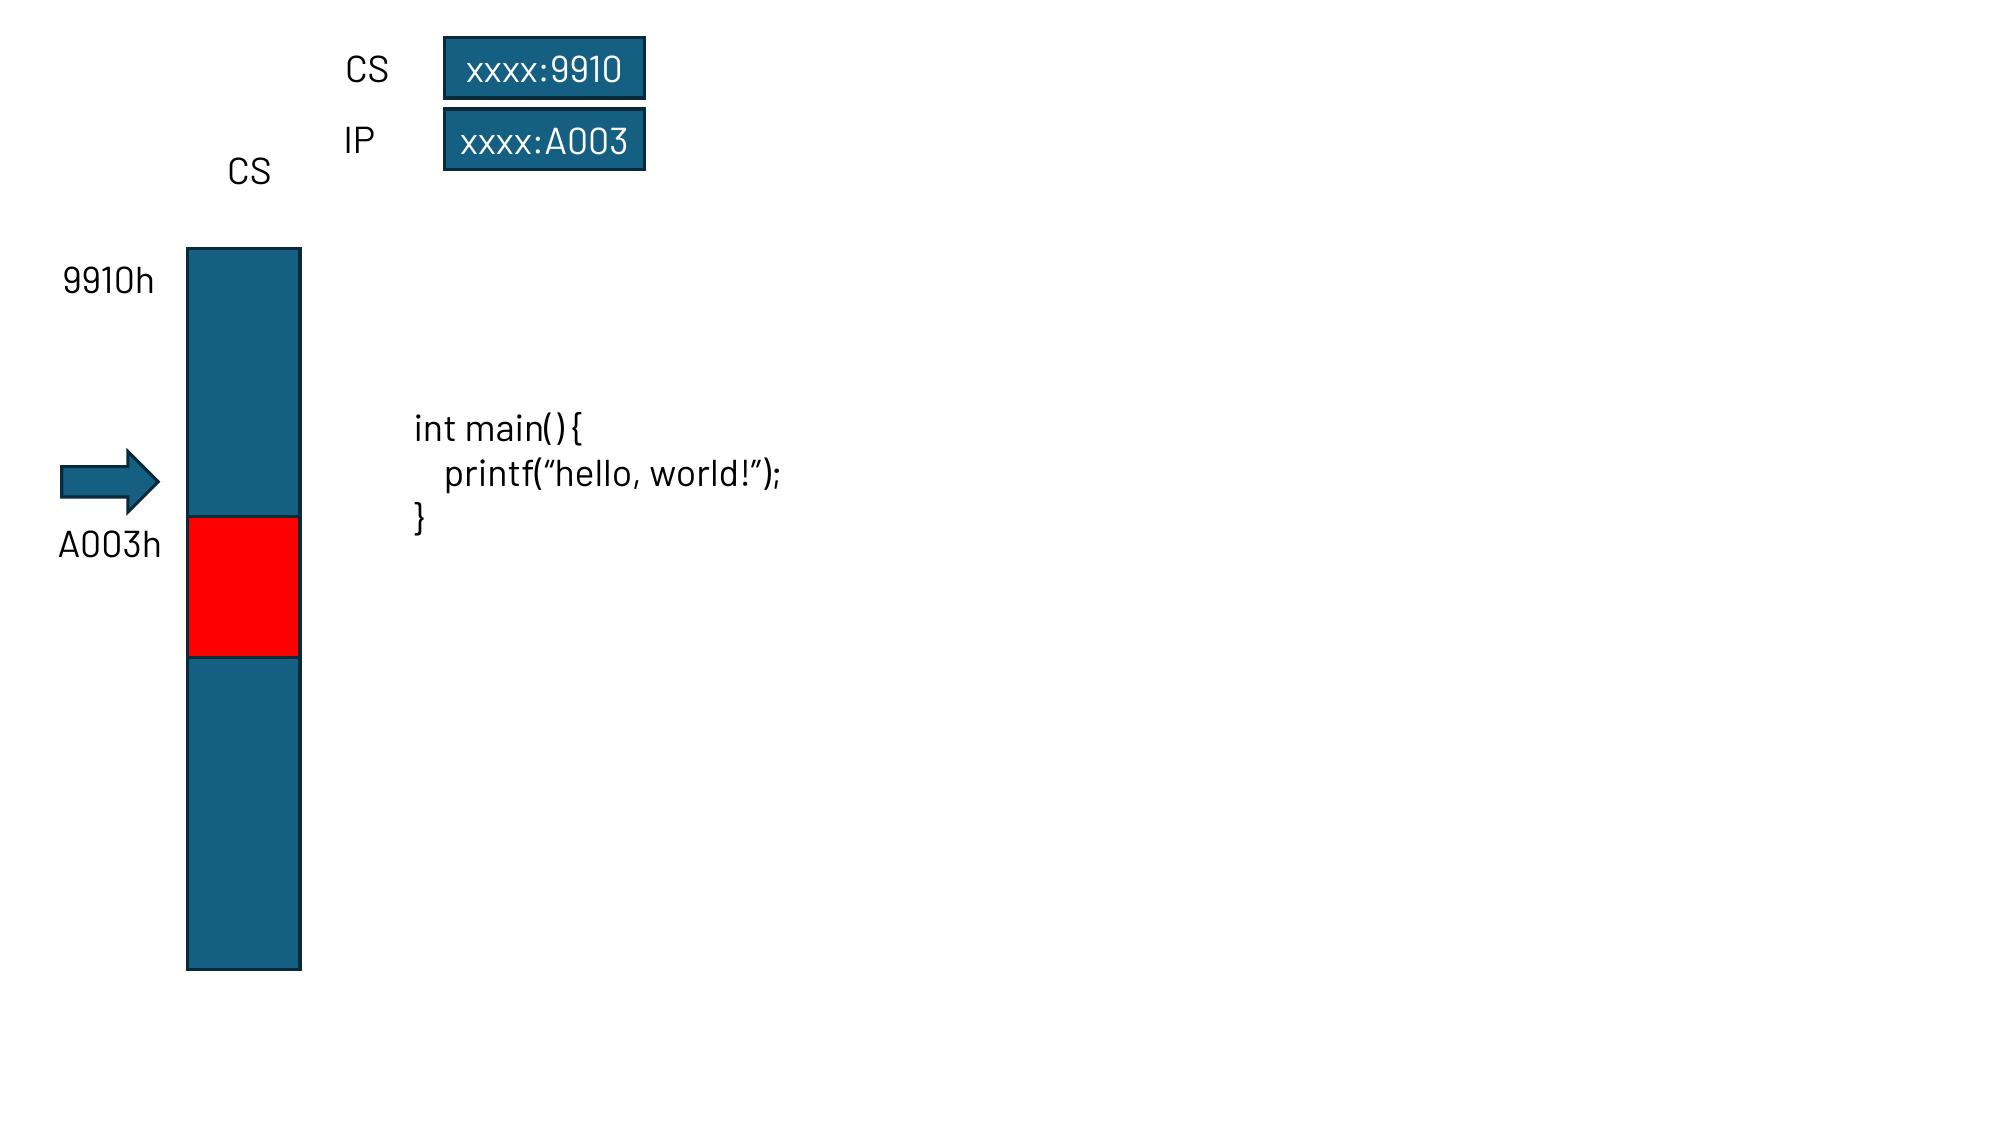

CS
xxxx:9910
IP
xxxx:A003
CS
9910h

int main() {
    printf(“hello, world!”);
}

A003h